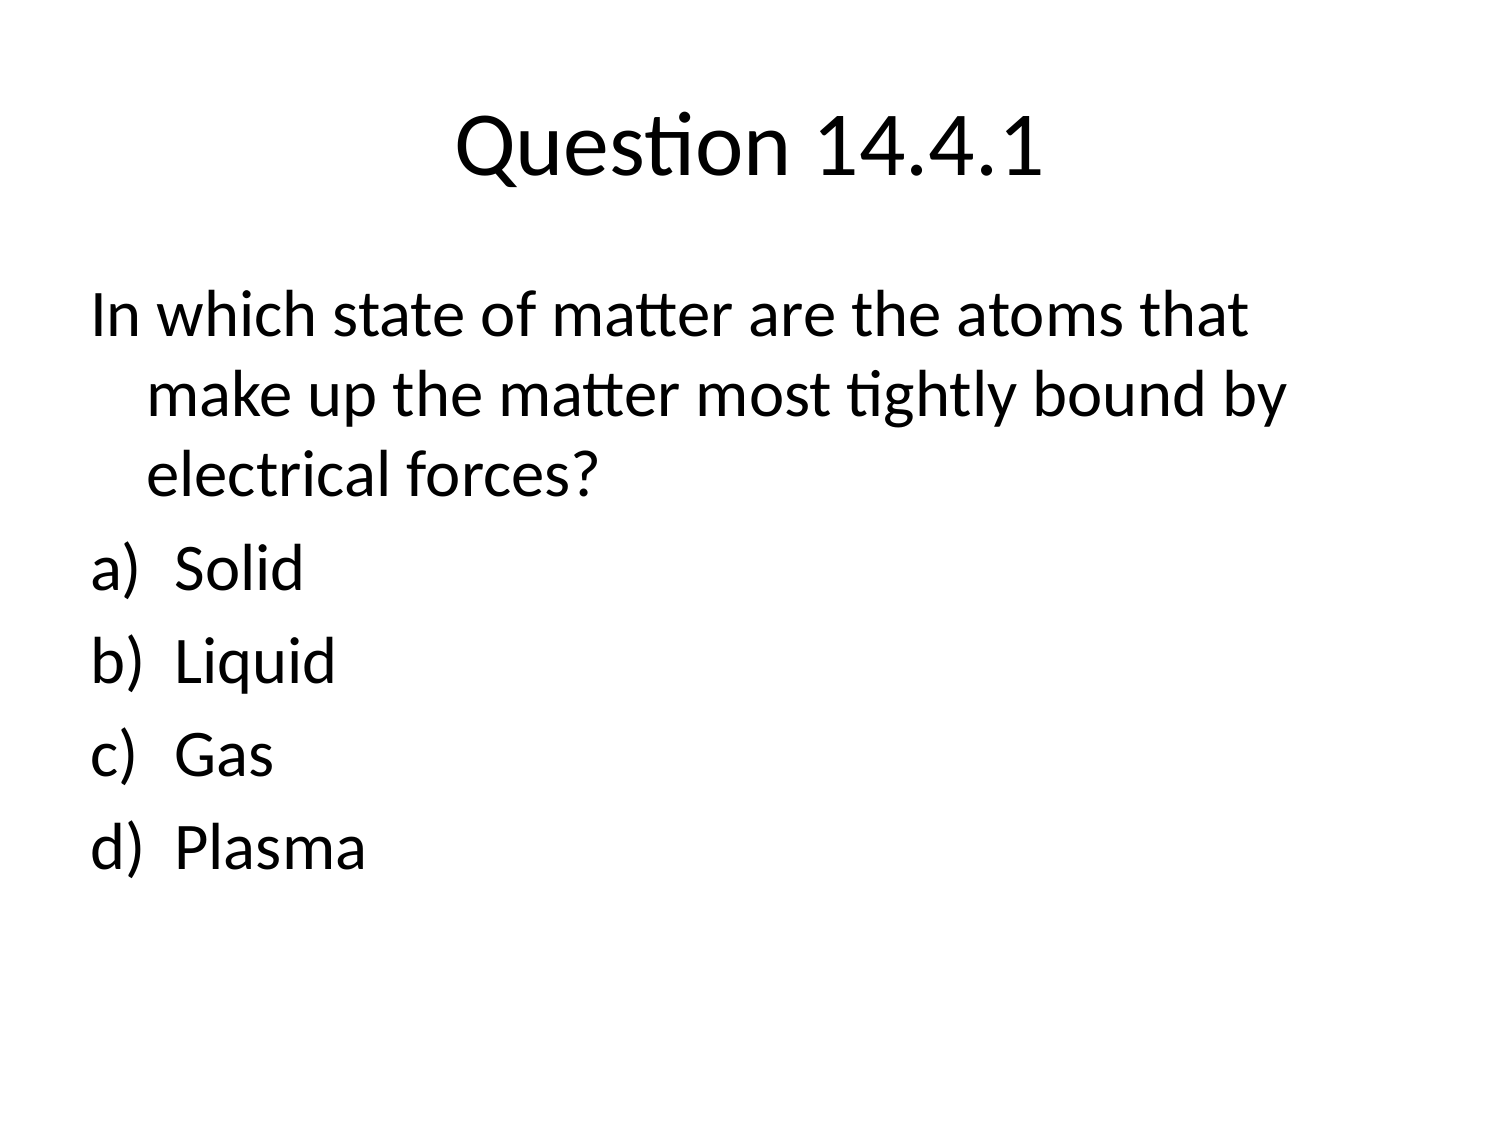

# Question 14.4.1
In which state of matter are the atoms that make up the matter most tightly bound by electrical forces?
Solid
Liquid
Gas
Plasma